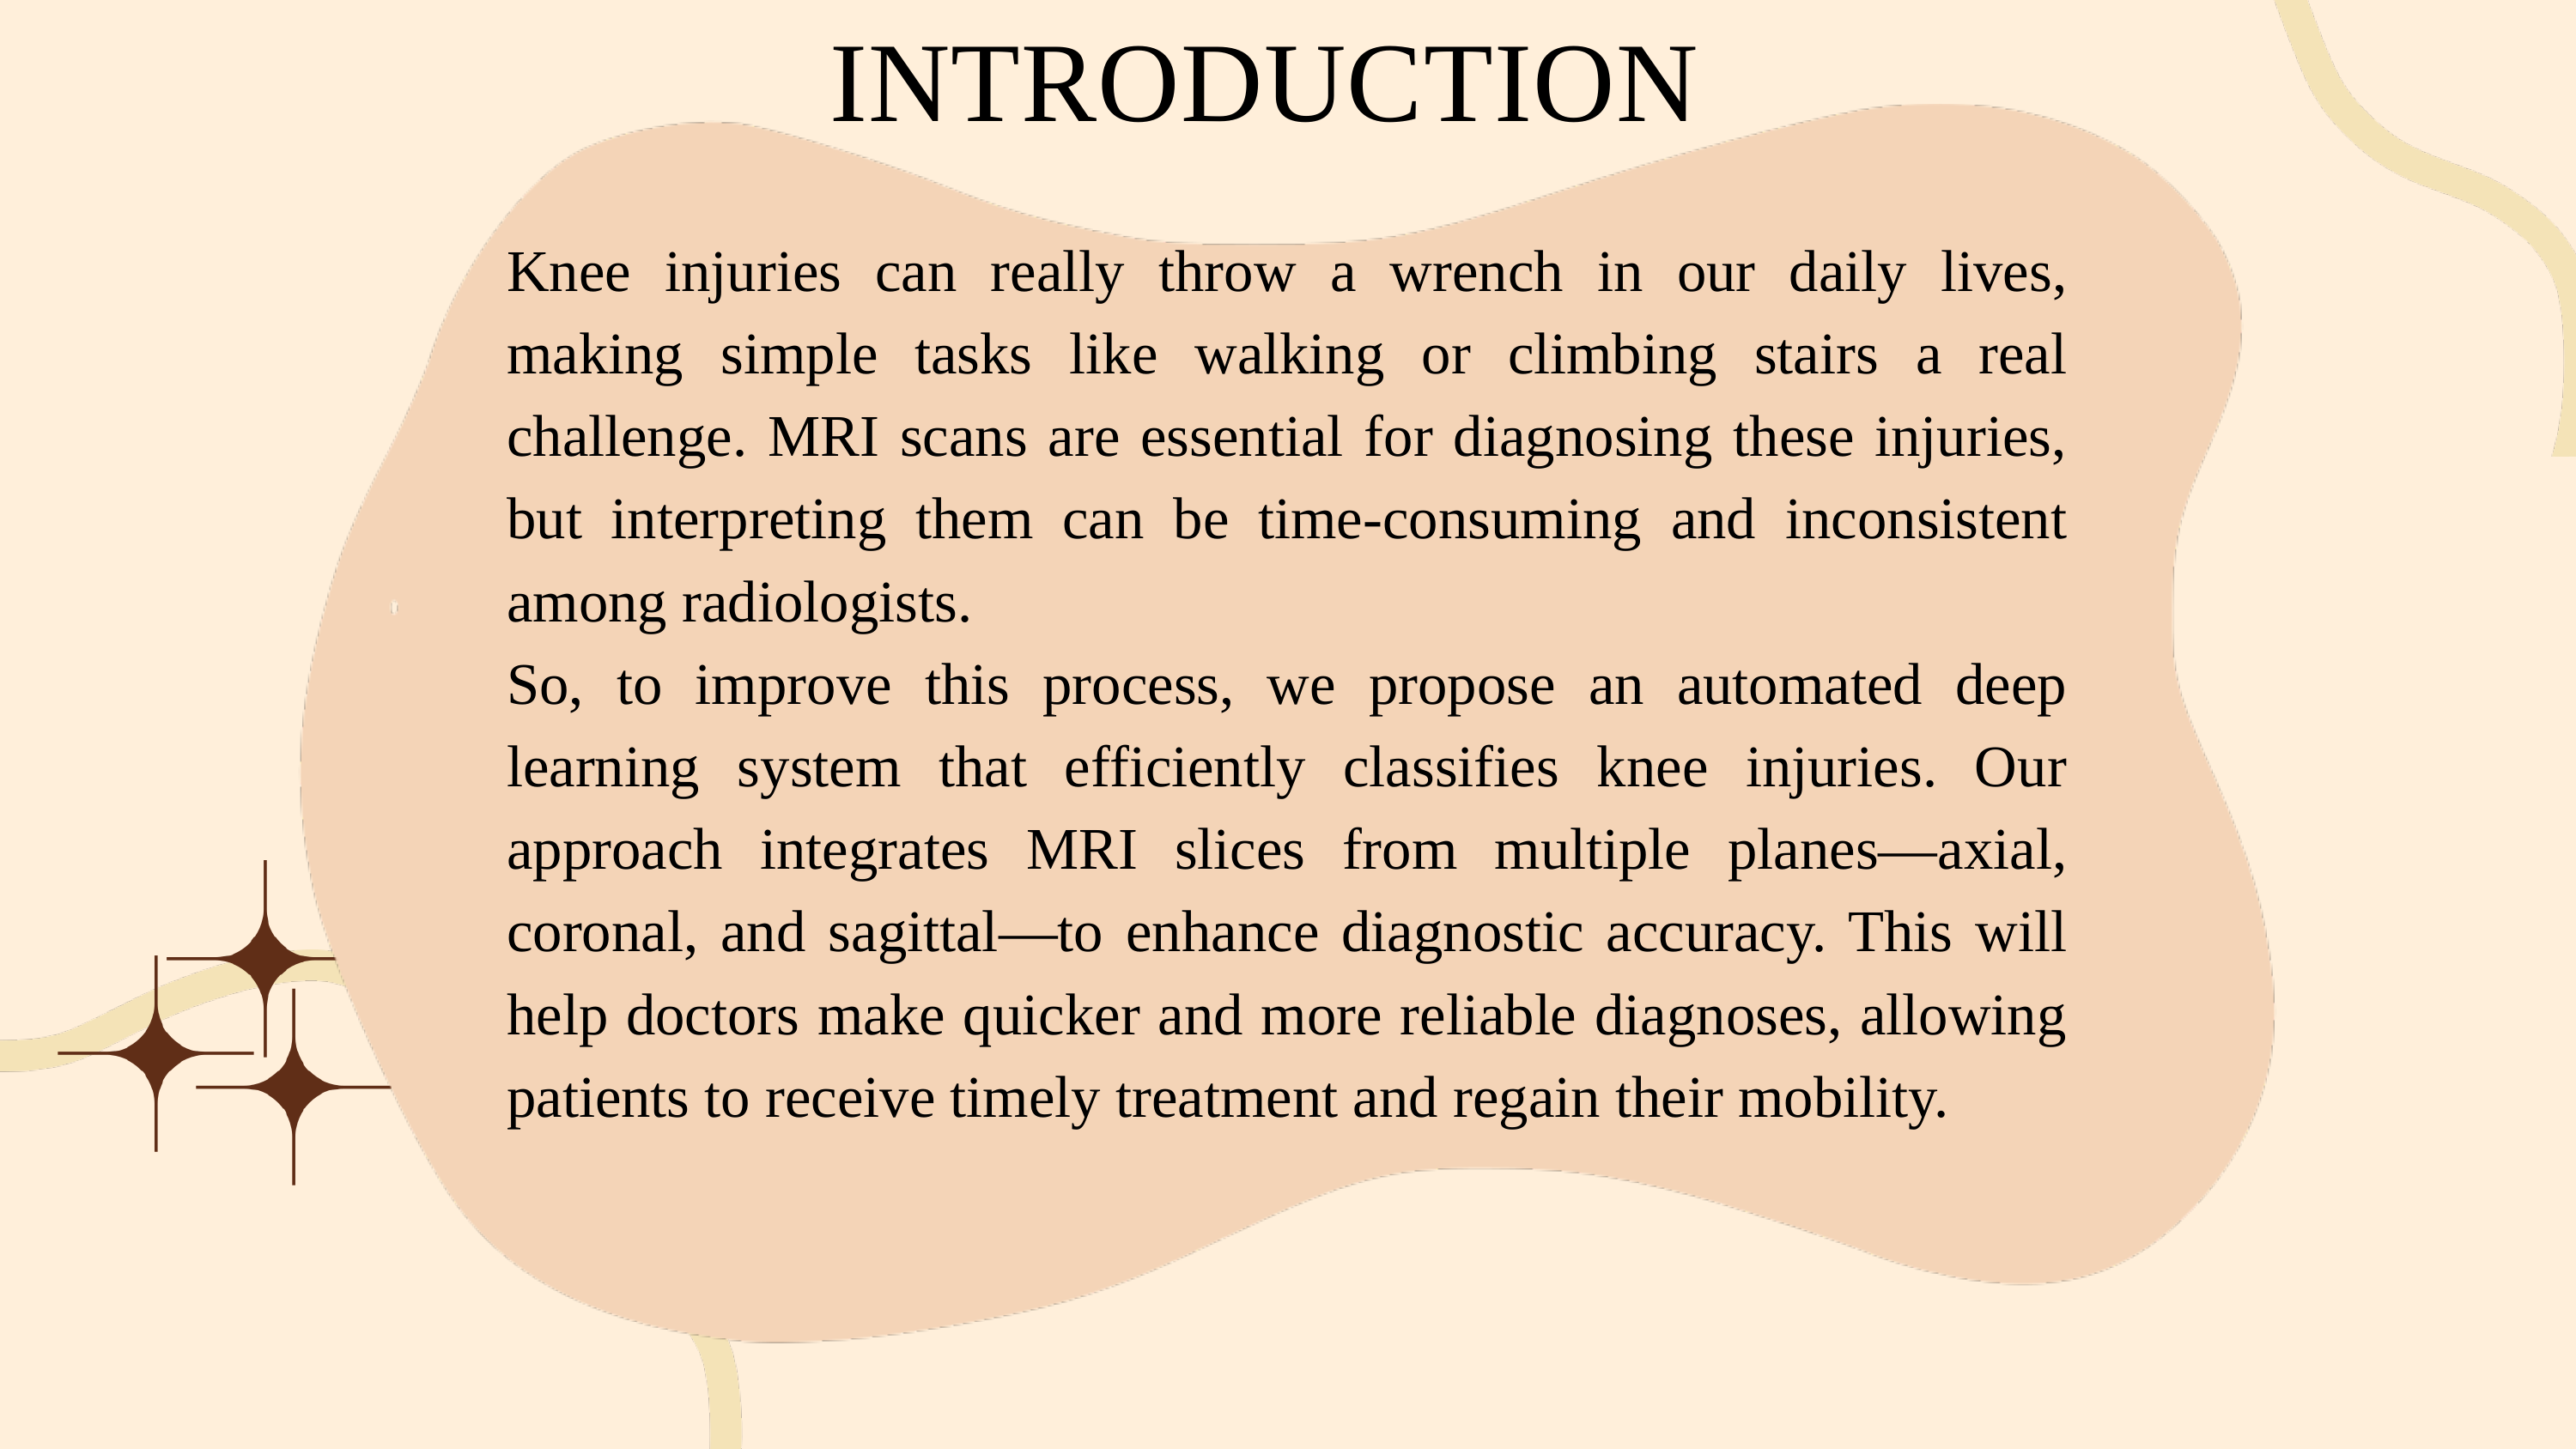

INTRODUCTION

Knee injuries can really throw a wrench in our daily lives, making simple tasks like walking or climbing stairs a real challenge. MRI scans are essential for diagnosing these injuries, but interpreting them can be time-consuming and inconsistent among radiologists.
So, to improve this process, we propose an automated deep learning system that efficiently classifies knee injuries. Our approach integrates MRI slices from multiple planes—axial, coronal, and sagittal—to enhance diagnostic accuracy. This will help doctors make quicker and more reliable diagnoses, allowing patients to receive timely treatment and regain their mobility.